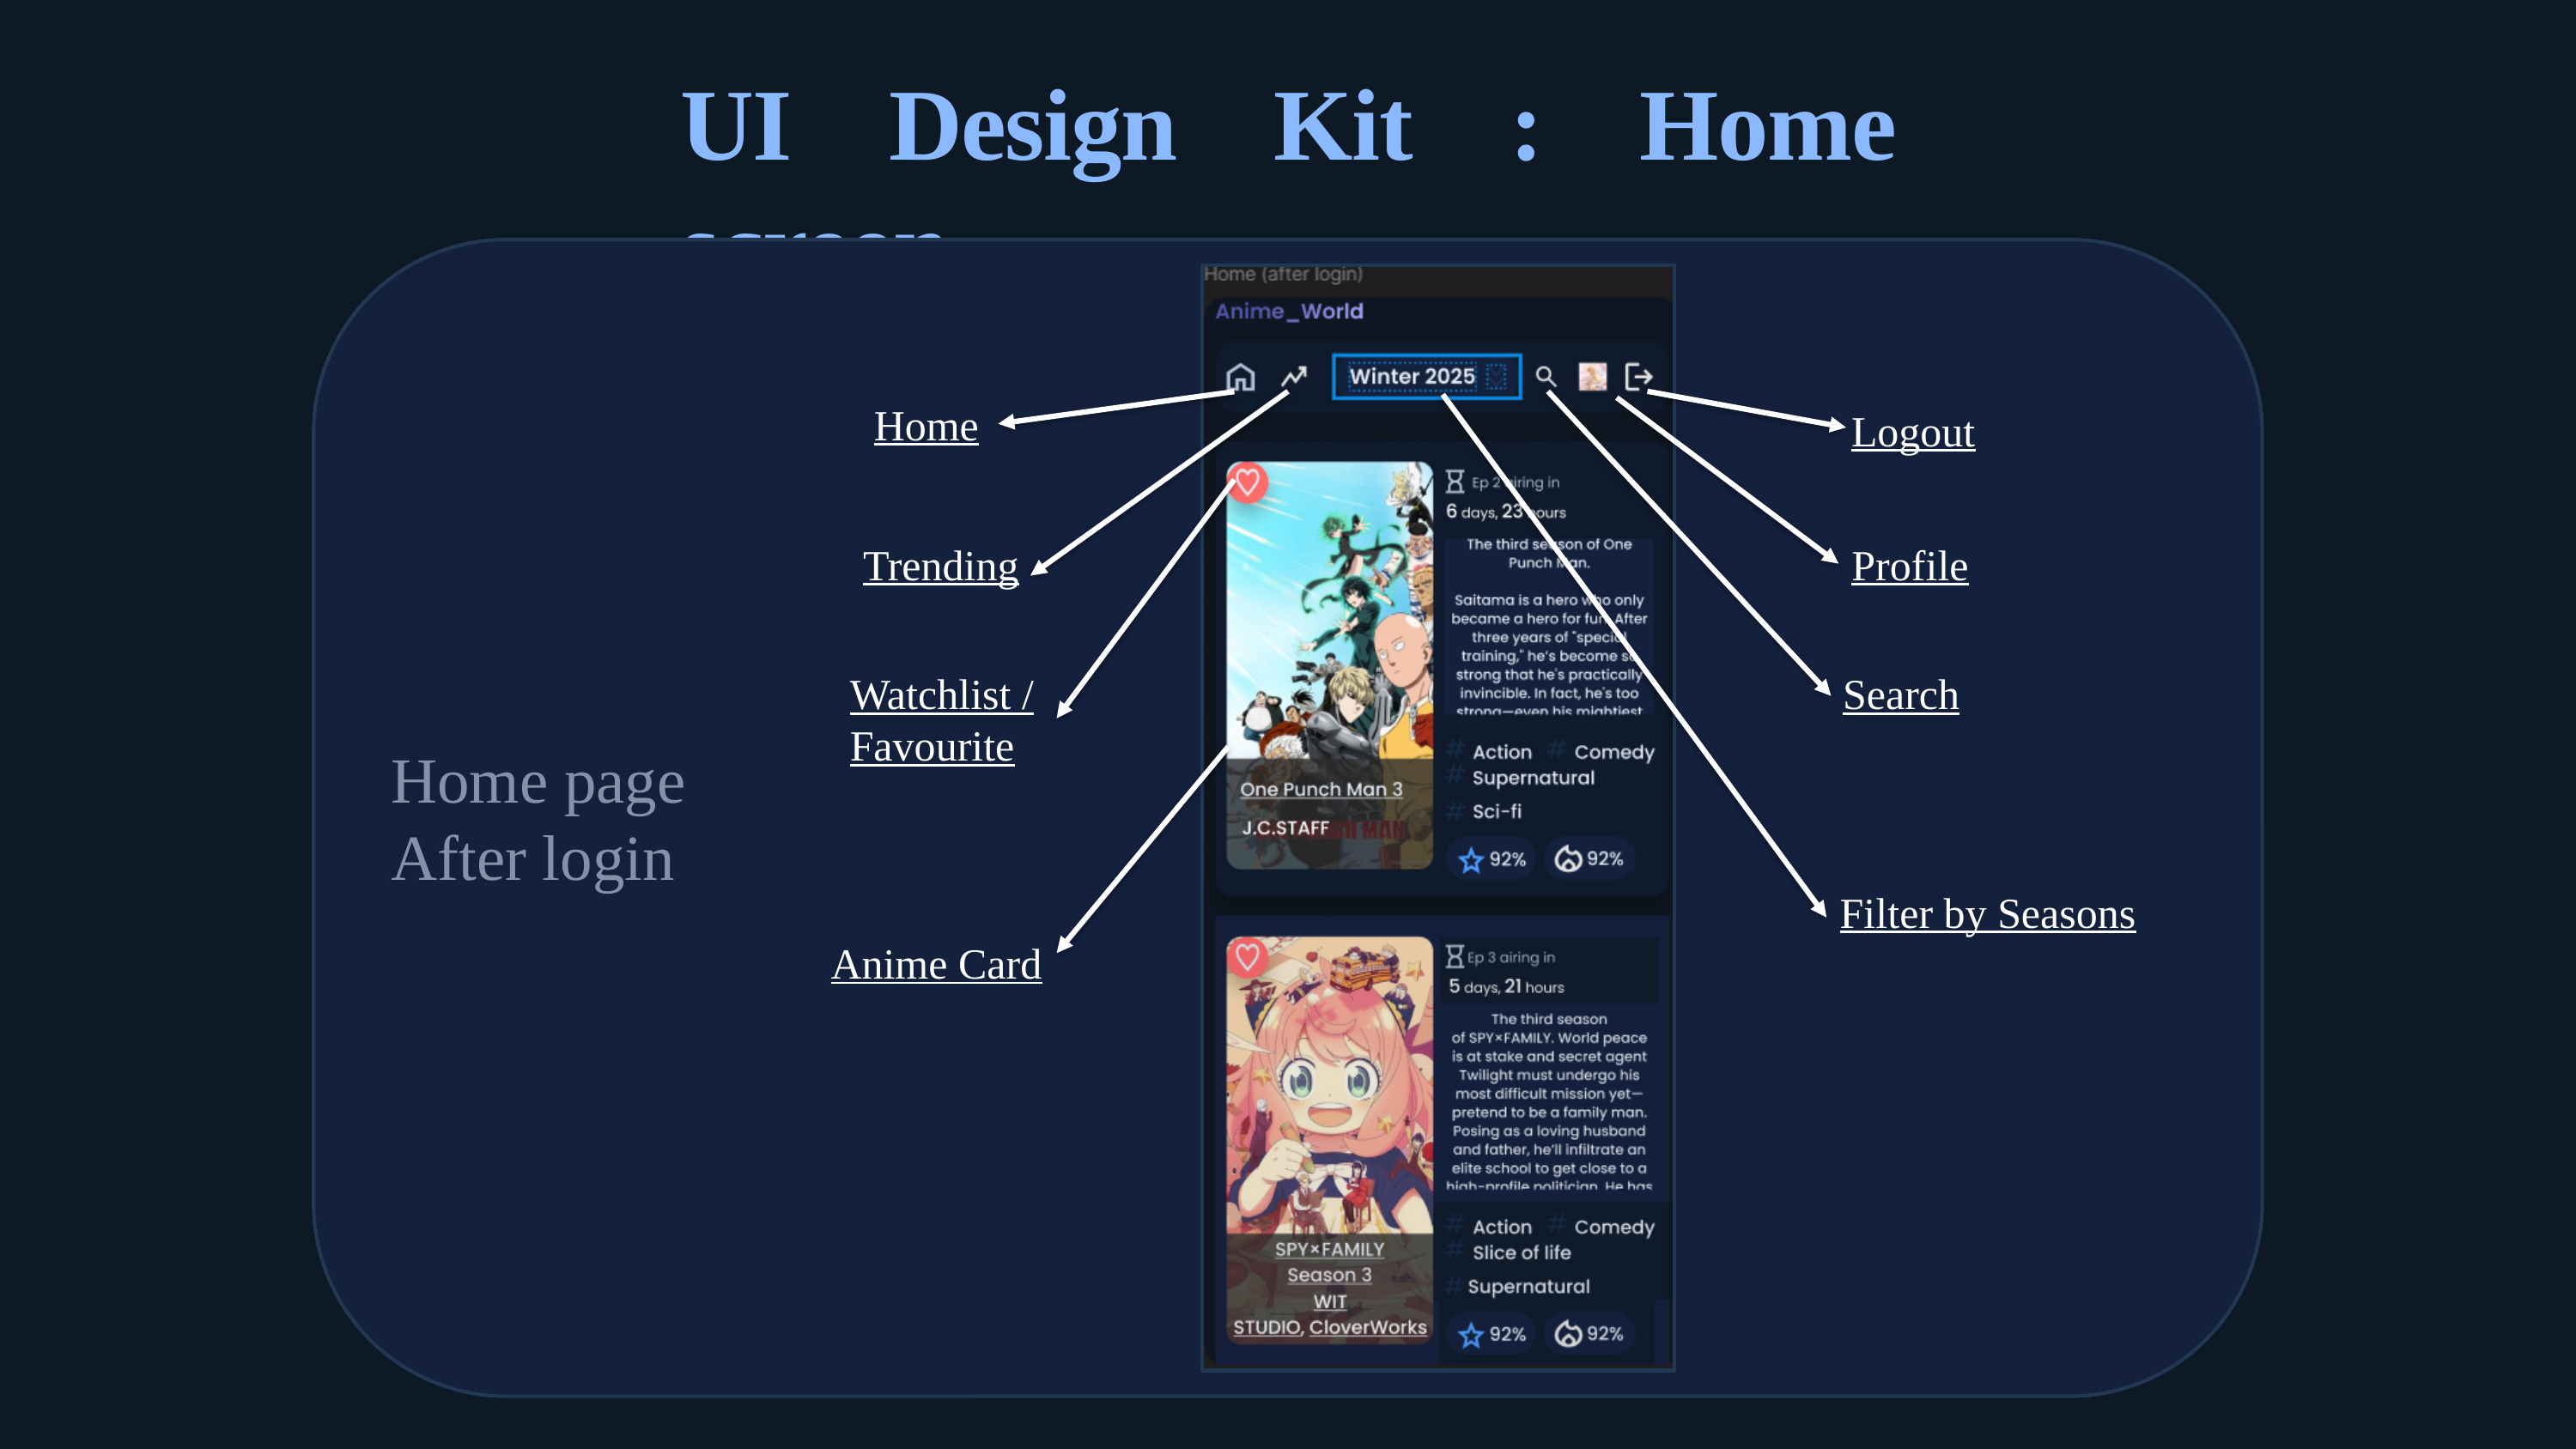

UI Design Kit : Home screen

Home
Logout
Profile
Trending
Watchlist / Favourite
Search
Home page After login
Filter by Seasons
Anime Card